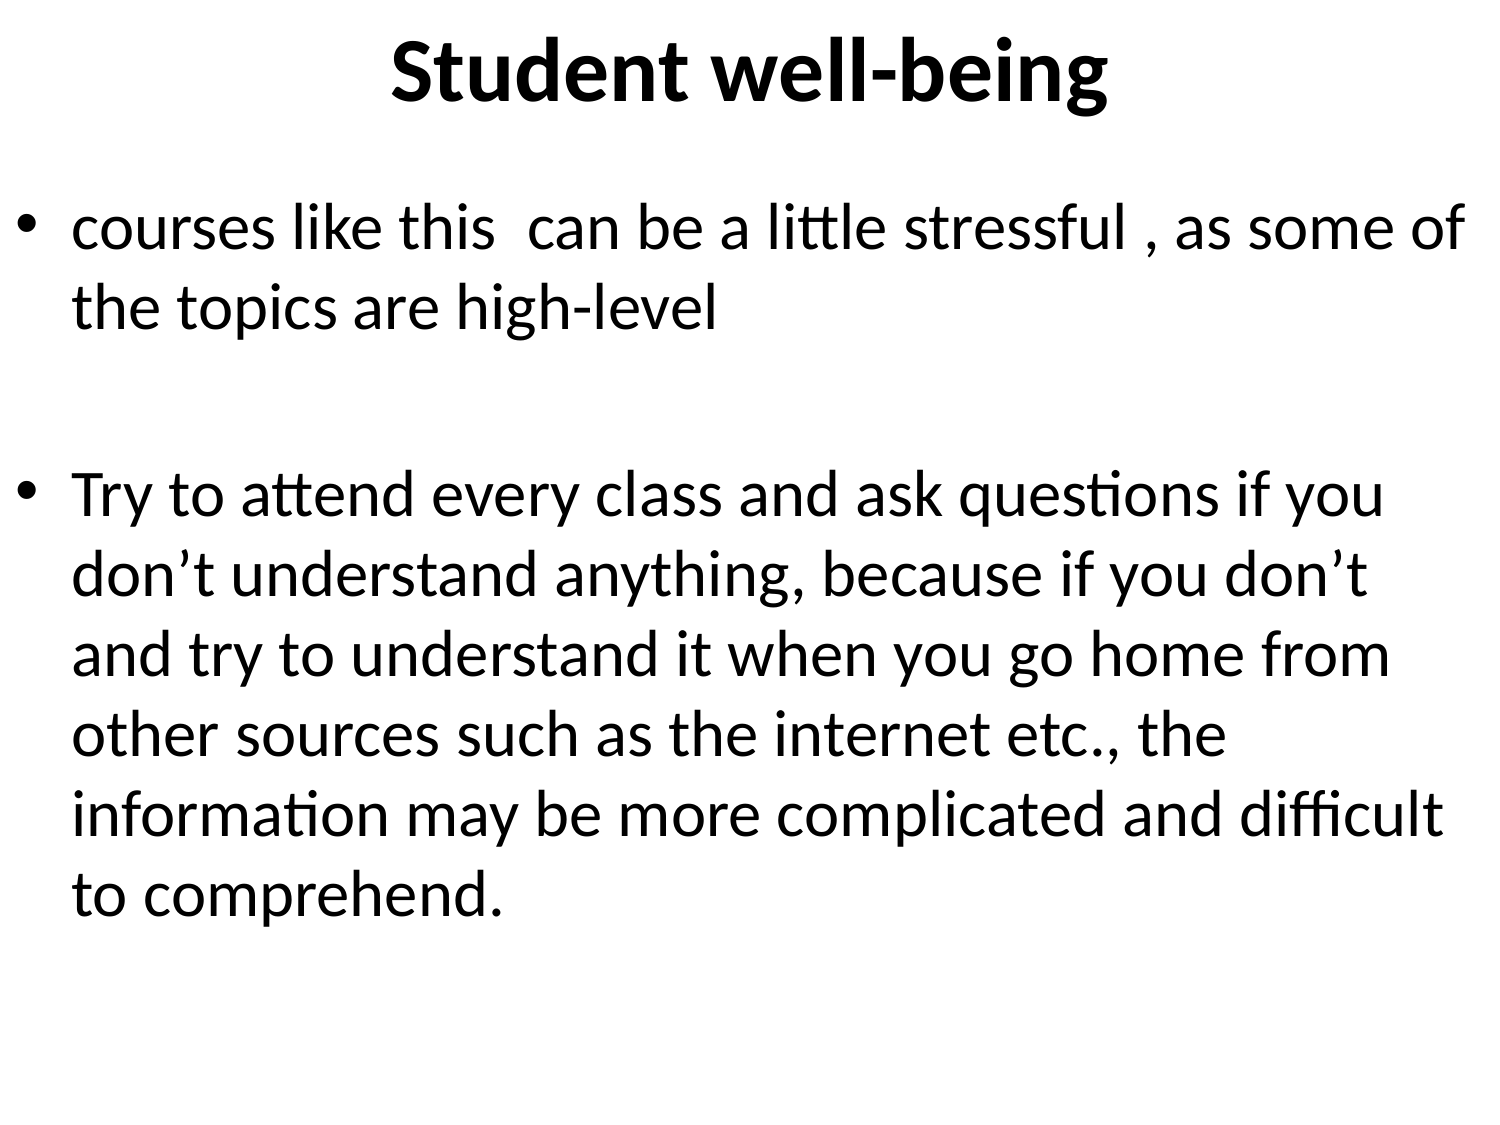

# Student well-being
courses like this  can be a little stressful , as some of the topics are high-level

Try to attend every class and ask questions if you don’t understand anything, because if you don’t and try to understand it when you go home from other sources such as the internet etc., the information may be more complicated and difficult to comprehend.